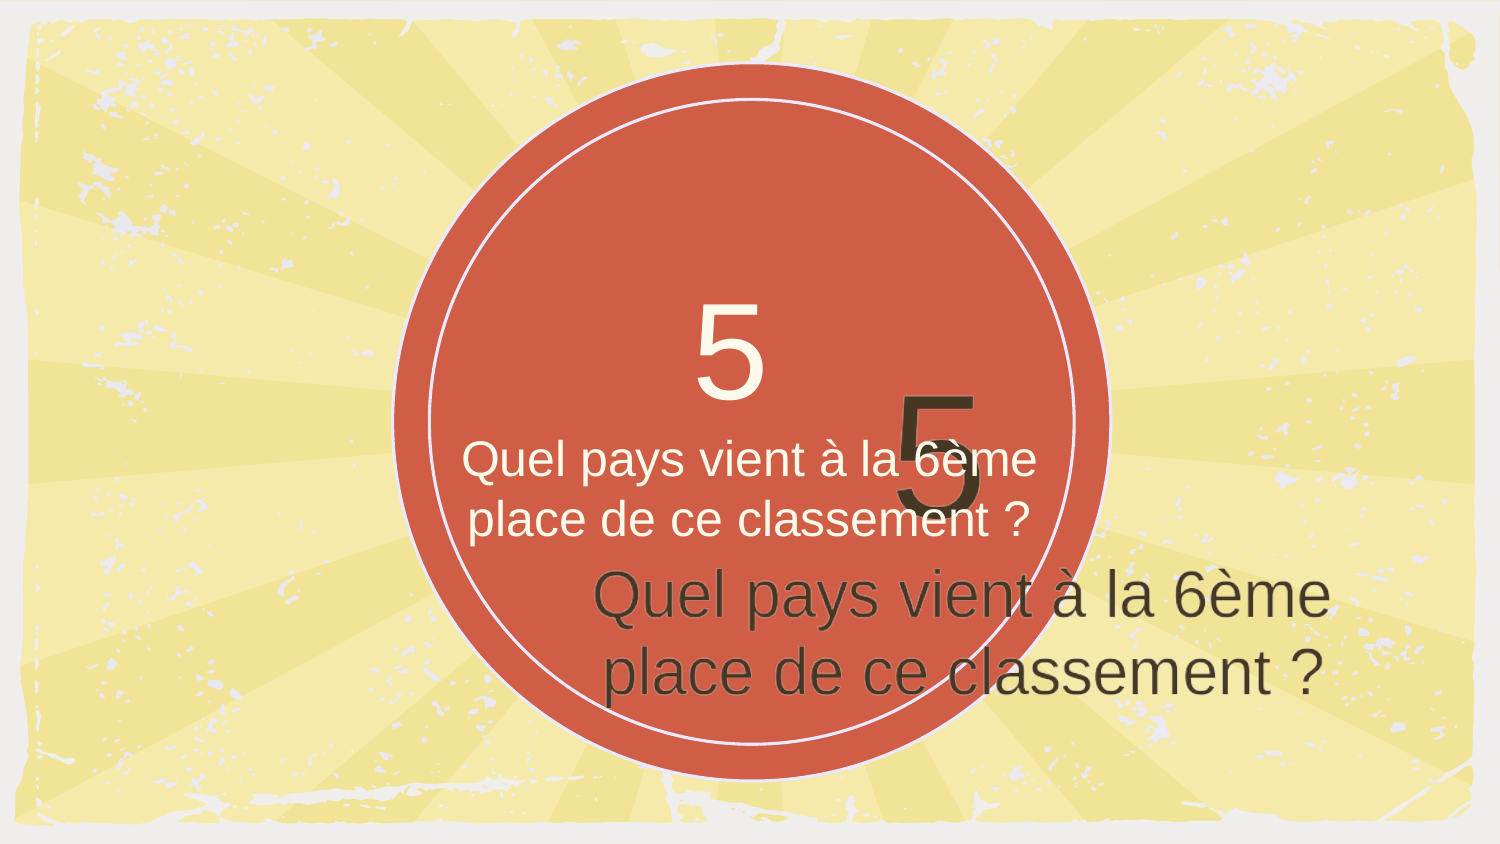

# 5 Quel pays vient à la 6ème place de ce classement ?